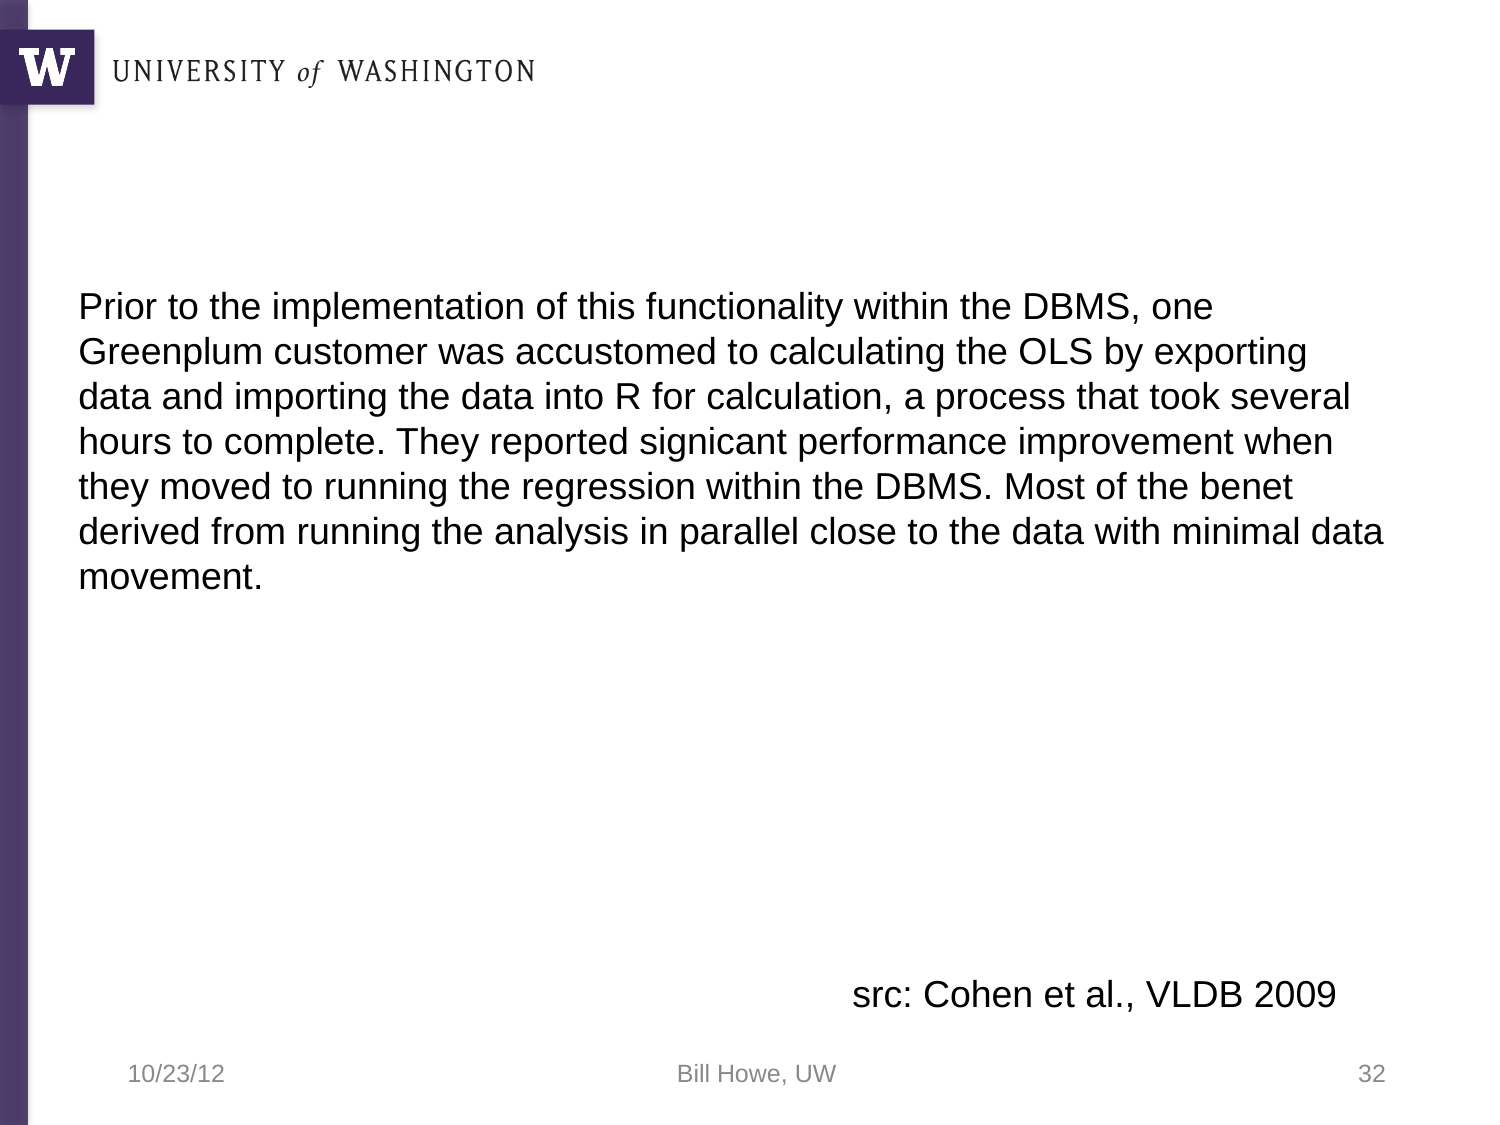

Prior to the implementation of this functionality within the DBMS, one Greenplum customer was accustomed to calculating the OLS by exporting data and importing the data into R for calculation, a process that took several hours to complete. They reported signicant performance improvement when they moved to running the regression within the DBMS. Most of the benet derived from running the analysis in parallel close to the data with minimal data movement.
src: Cohen et al., VLDB 2009
10/23/12
Bill Howe, UW
32